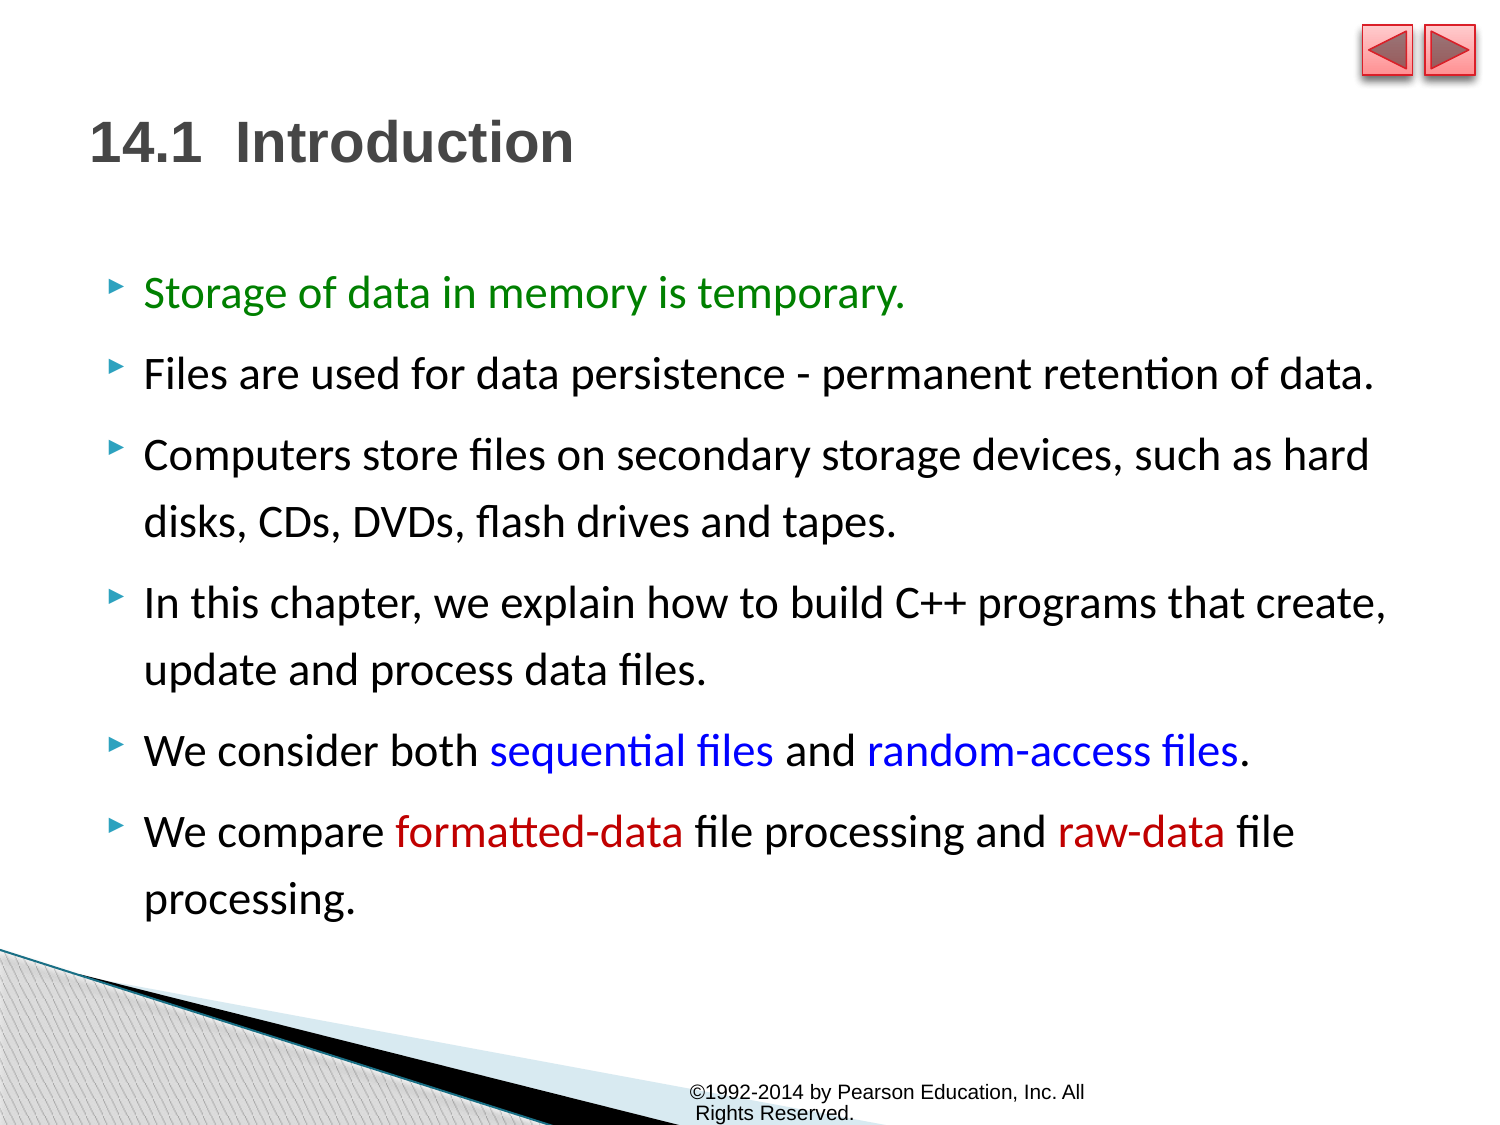

# 14.1  Introduction
Storage of data in memory is temporary.
Files are used for data persistence - permanent retention of data.
Computers store files on secondary storage devices, such as hard disks, CDs, DVDs, flash drives and tapes.
In this chapter, we explain how to build C++ programs that create, update and process data files.
We consider both sequential files and random-access files.
We compare formatted-data file processing and raw-data file processing.
©1992-2014 by Pearson Education, Inc. All Rights Reserved.